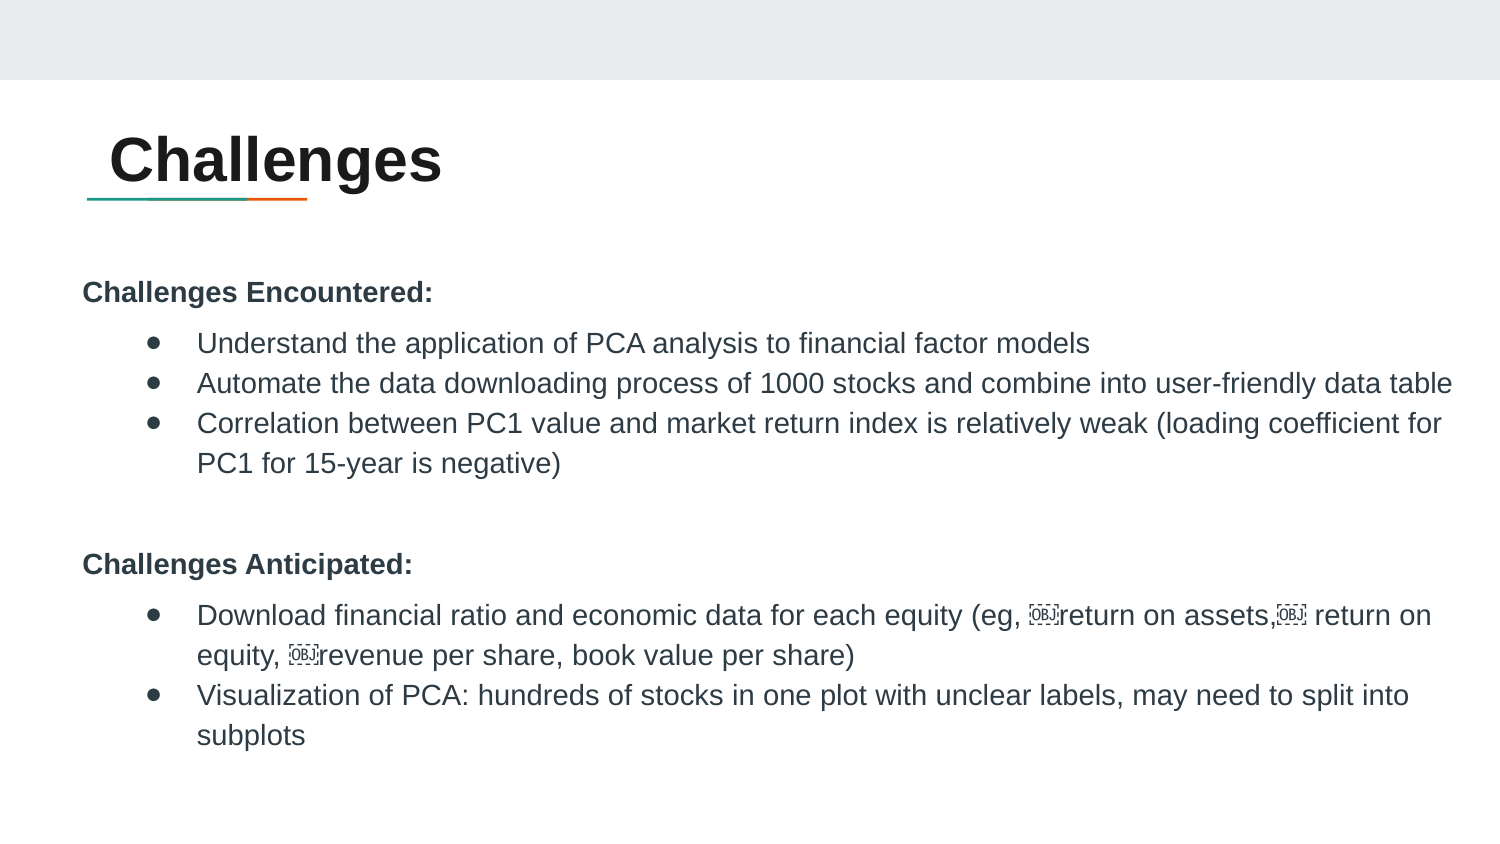

# Challenges

Challenges Encountered:
Understand the application of PCA analysis to financial factor models
Automate the data downloading process of 1000 stocks and combine into user-friendly data table
Correlation between PC1 value and market return index is relatively weak (loading coefficient for PC1 for 15-year is negative)

Challenges Anticipated:
Download financial ratio and economic data for each equity (eg, ￼return on assets,￼ return on equity, ￼revenue per share, book value per share)
Visualization of PCA: hundreds of stocks in one plot with unclear labels, may need to split into subplots